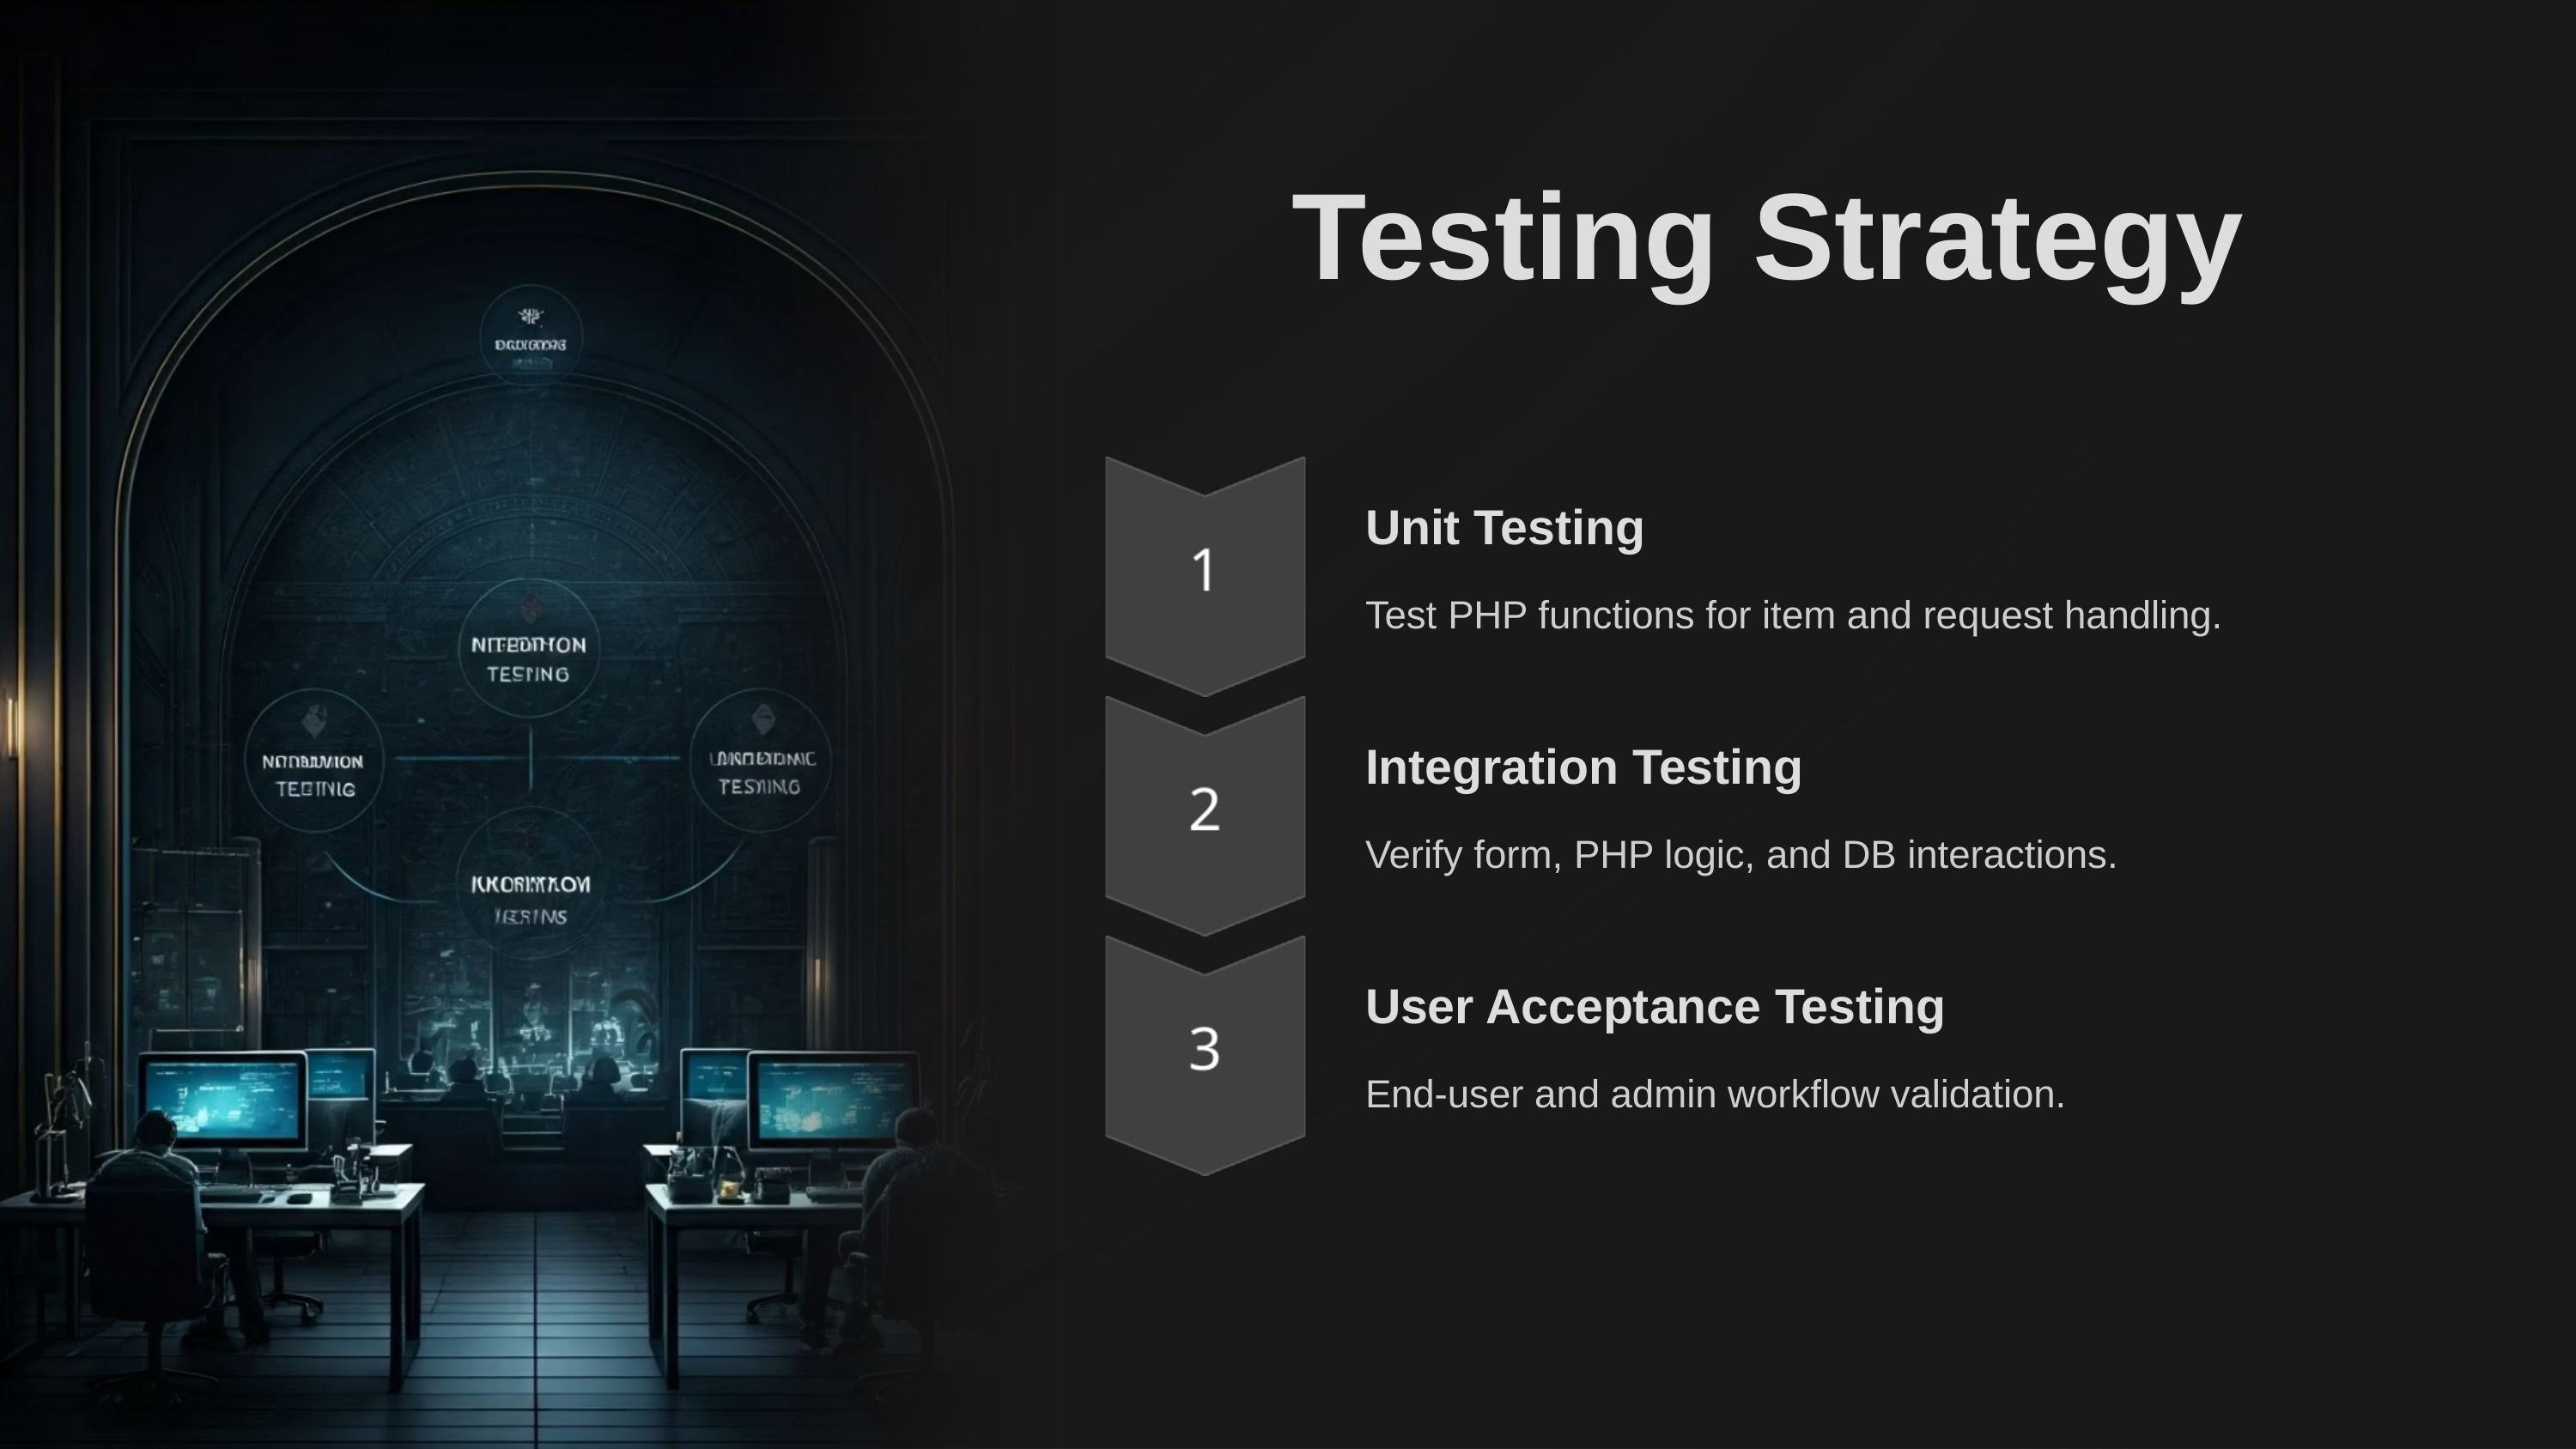

Testing Strategy

Unit Testing

Test PHP functions for item and request handling.

Integration Testing

Verify form, PHP logic, and DB interactions.

User Acceptance Testing

End-user and admin workflow validation.